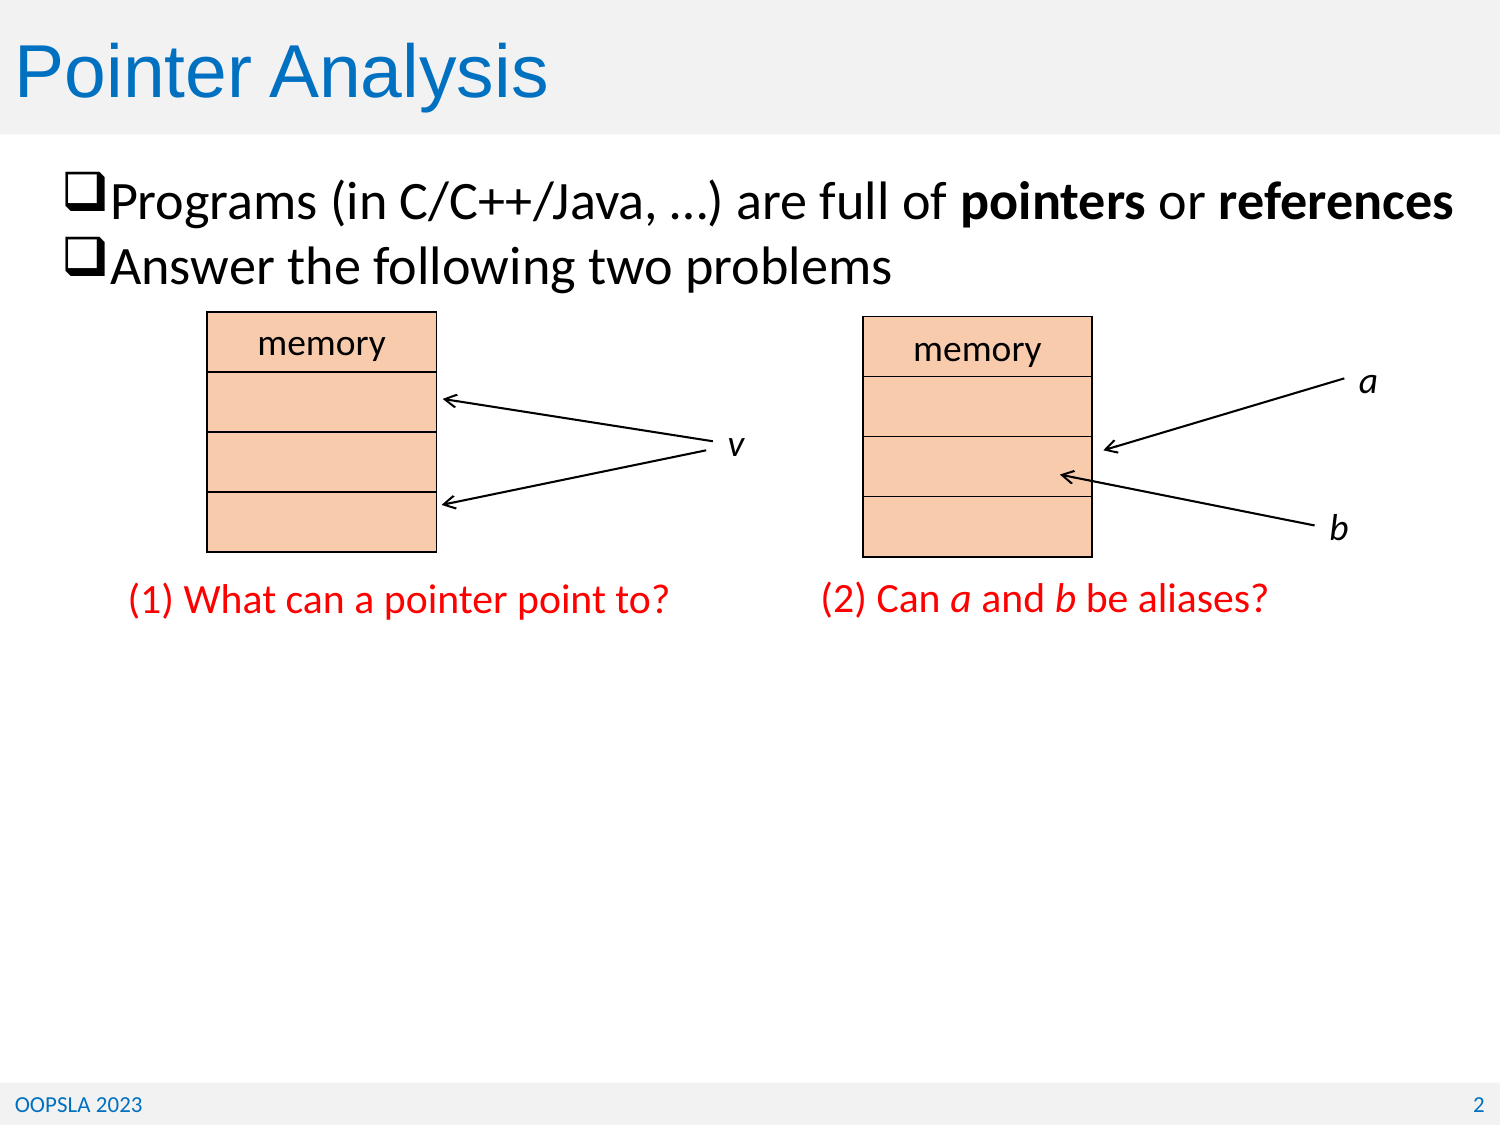

Pointer Analysis
Programs (in C/C++/Java, …) are full of pointers or references
Answer the following two problems

memory
|  |
| --- |
|  |
|  |
|  |
|  |
| --- |
|  |
|  |
|  |
memory
a
v
b
(2) Can a and b be aliases?
(1) What can a pointer point to?

OOPSLA 2023
2